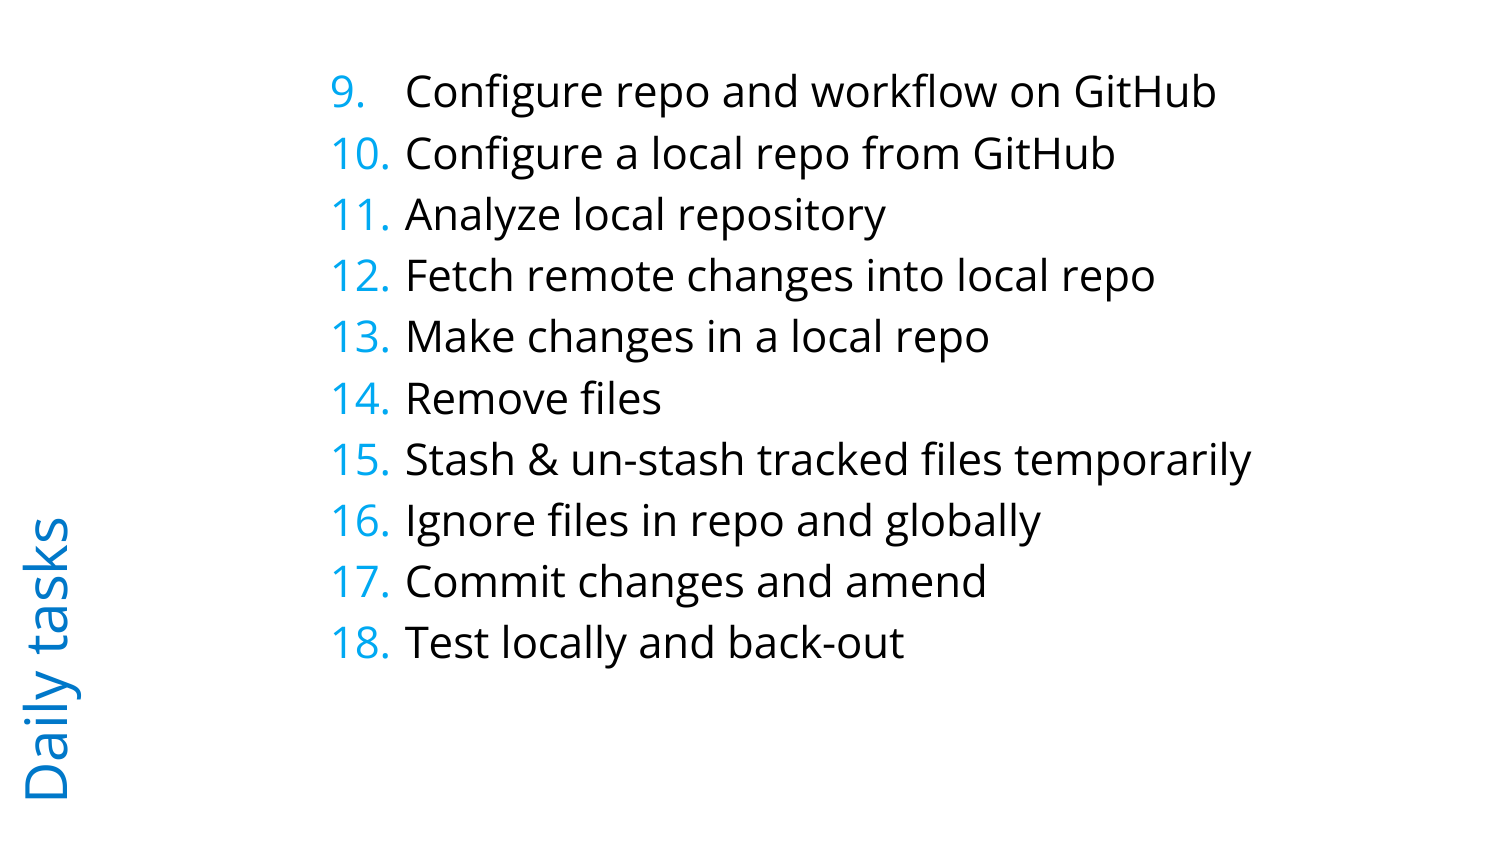

Configure repo and workflow on GitHub
Configure a local repo from GitHub
Analyze local repository
Fetch remote changes into local repo
Make changes in a local repo
Remove files
Stash & un-stash tracked files temporarily
Ignore files in repo and globally
Commit changes and amend
Test locally and back-out

# Daily tasks